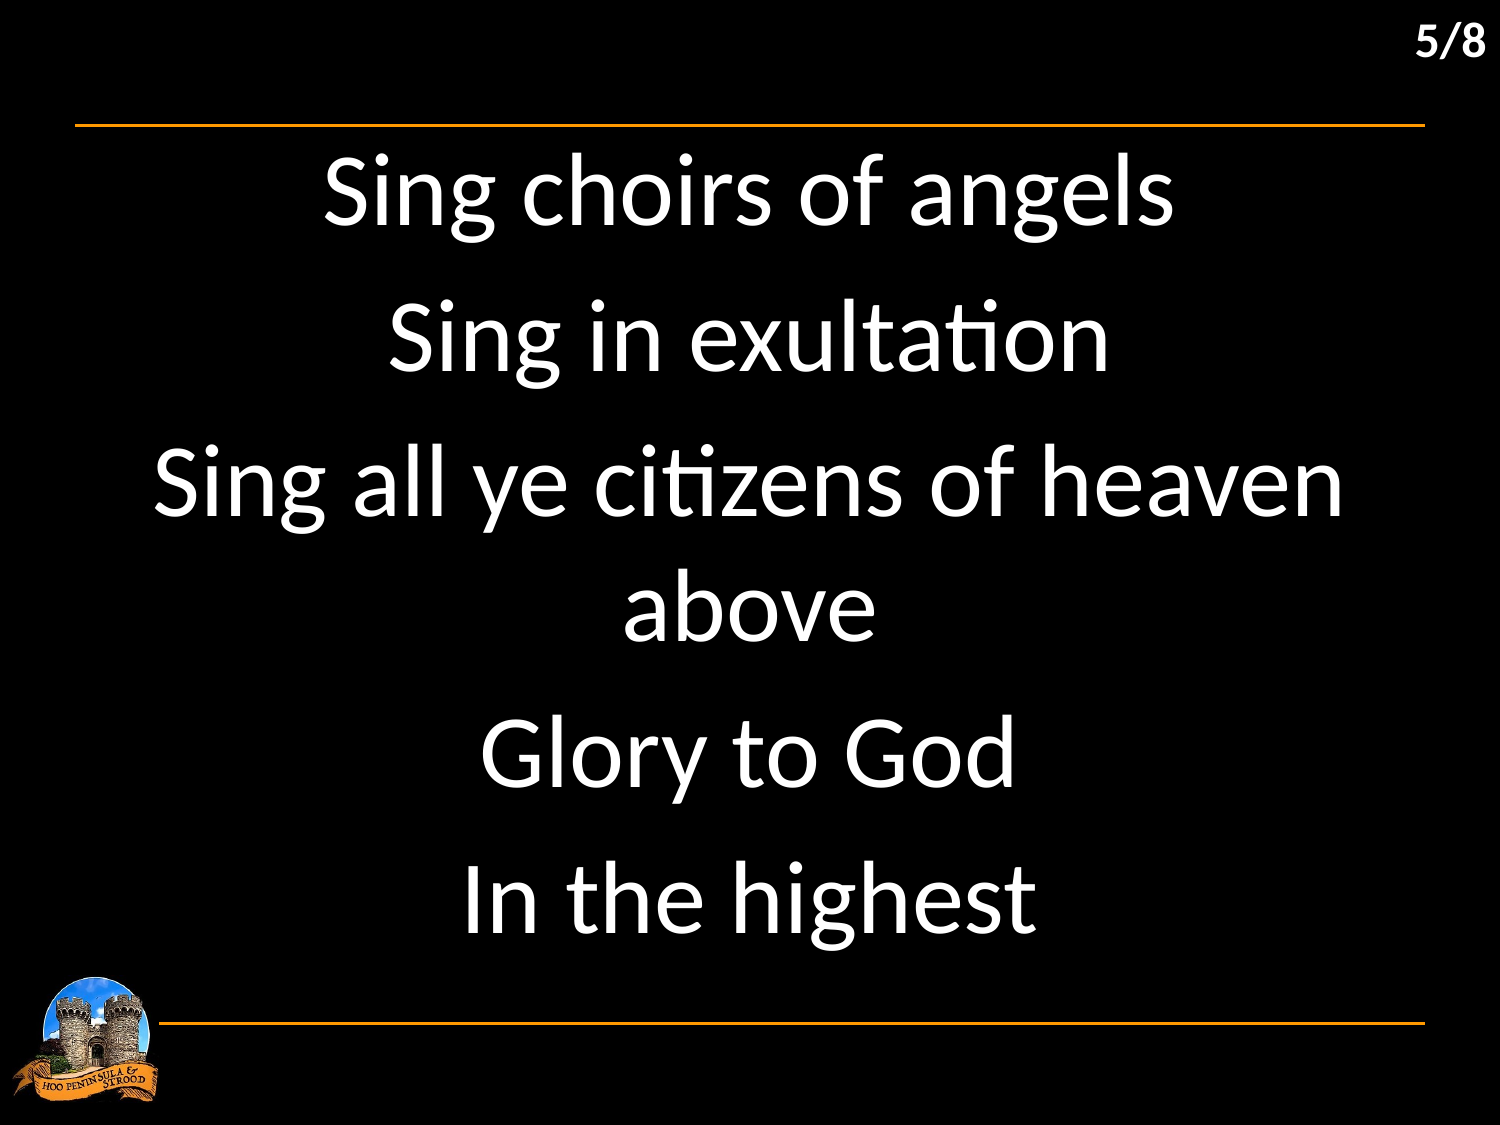

5/8
Sing choirs of angels
Sing in exultation
Sing all ye citizens of heaven above
Glory to God
In the highest